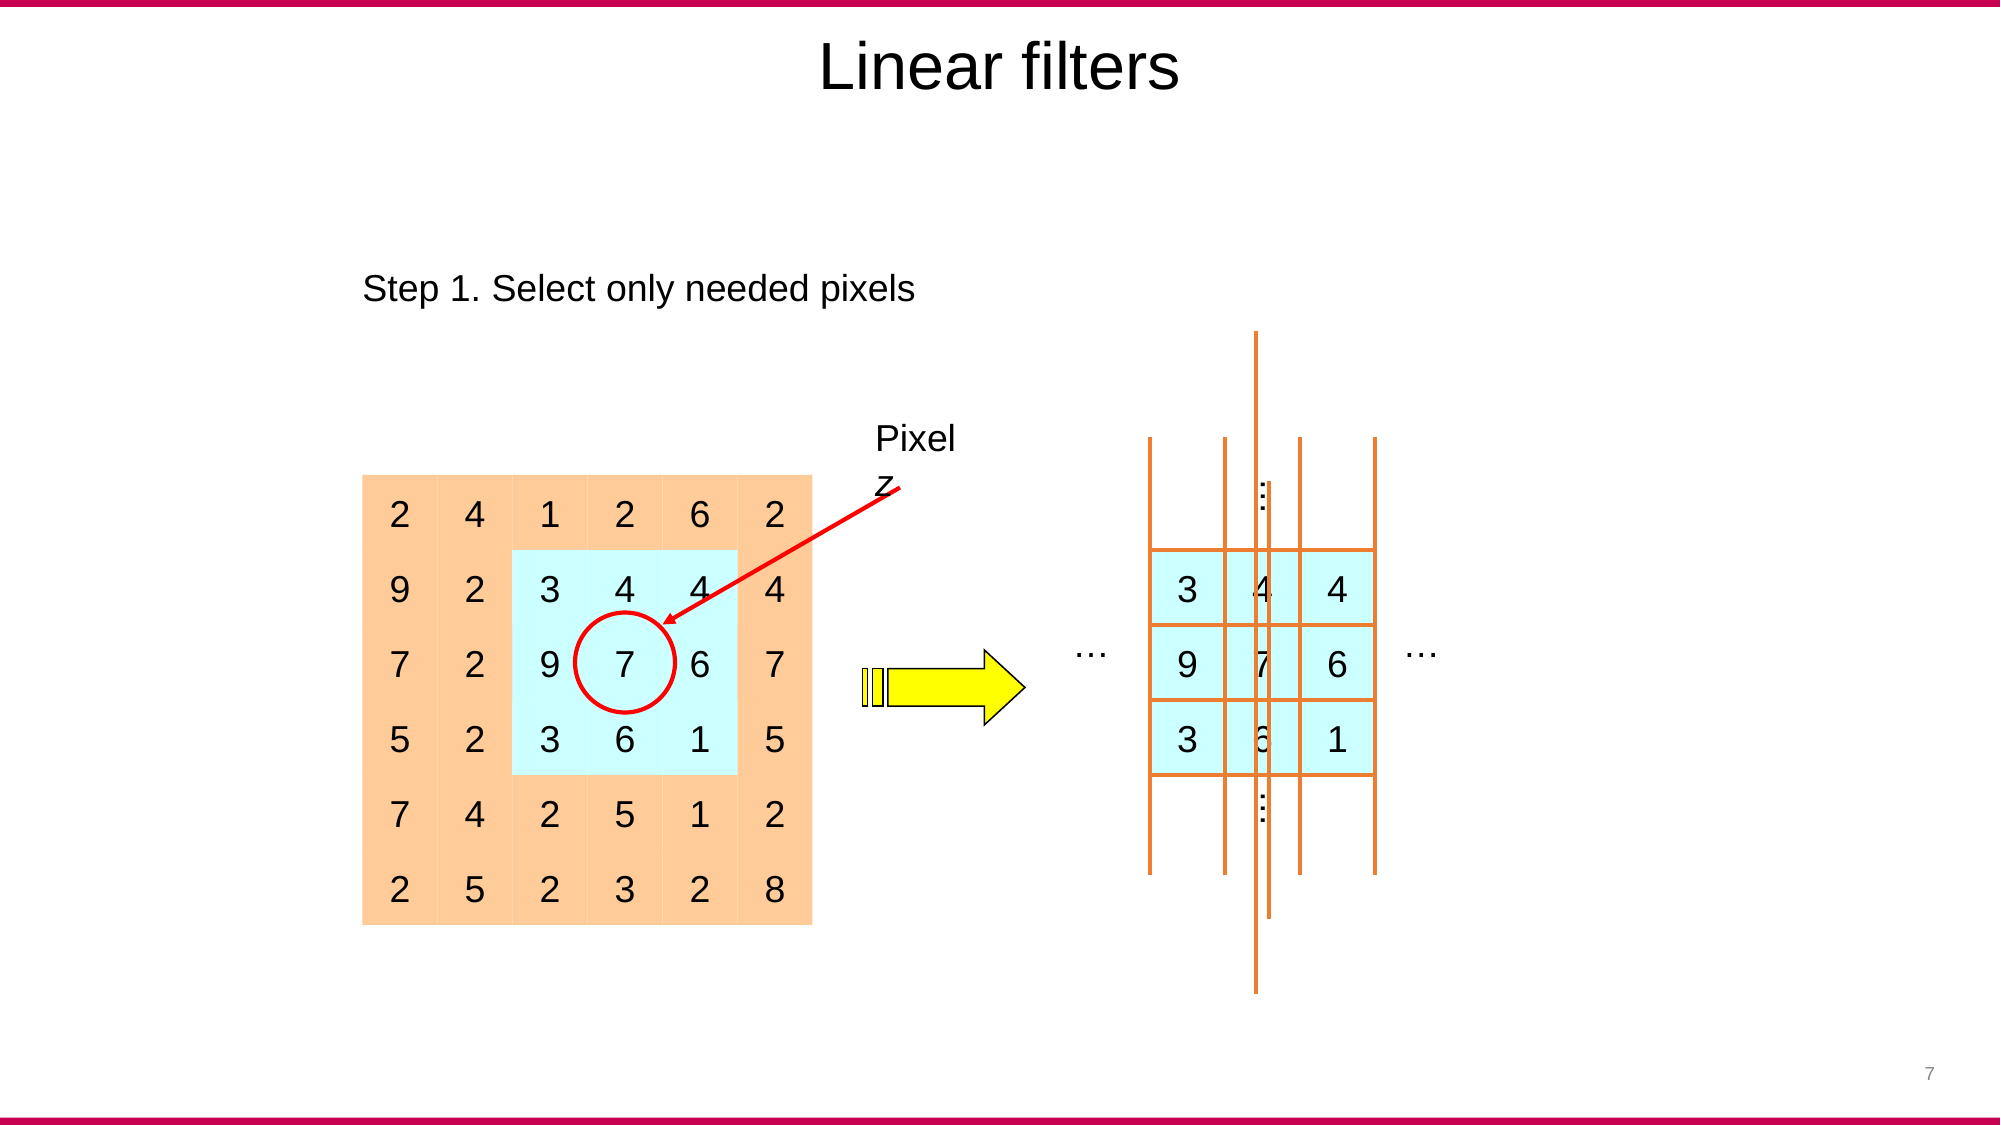

# Linear filters
Step 1. Select only needed pixels
Pixel z
…
2
4
1
2
6
2
9
2
3
4
4
4
3
4
4

…
…
7
2
9
7
6
7
9
7
6

5
2
3
6
1
5
3
6
1
7
4
2
5
1
2
…
2
5
2
3
2
8
7